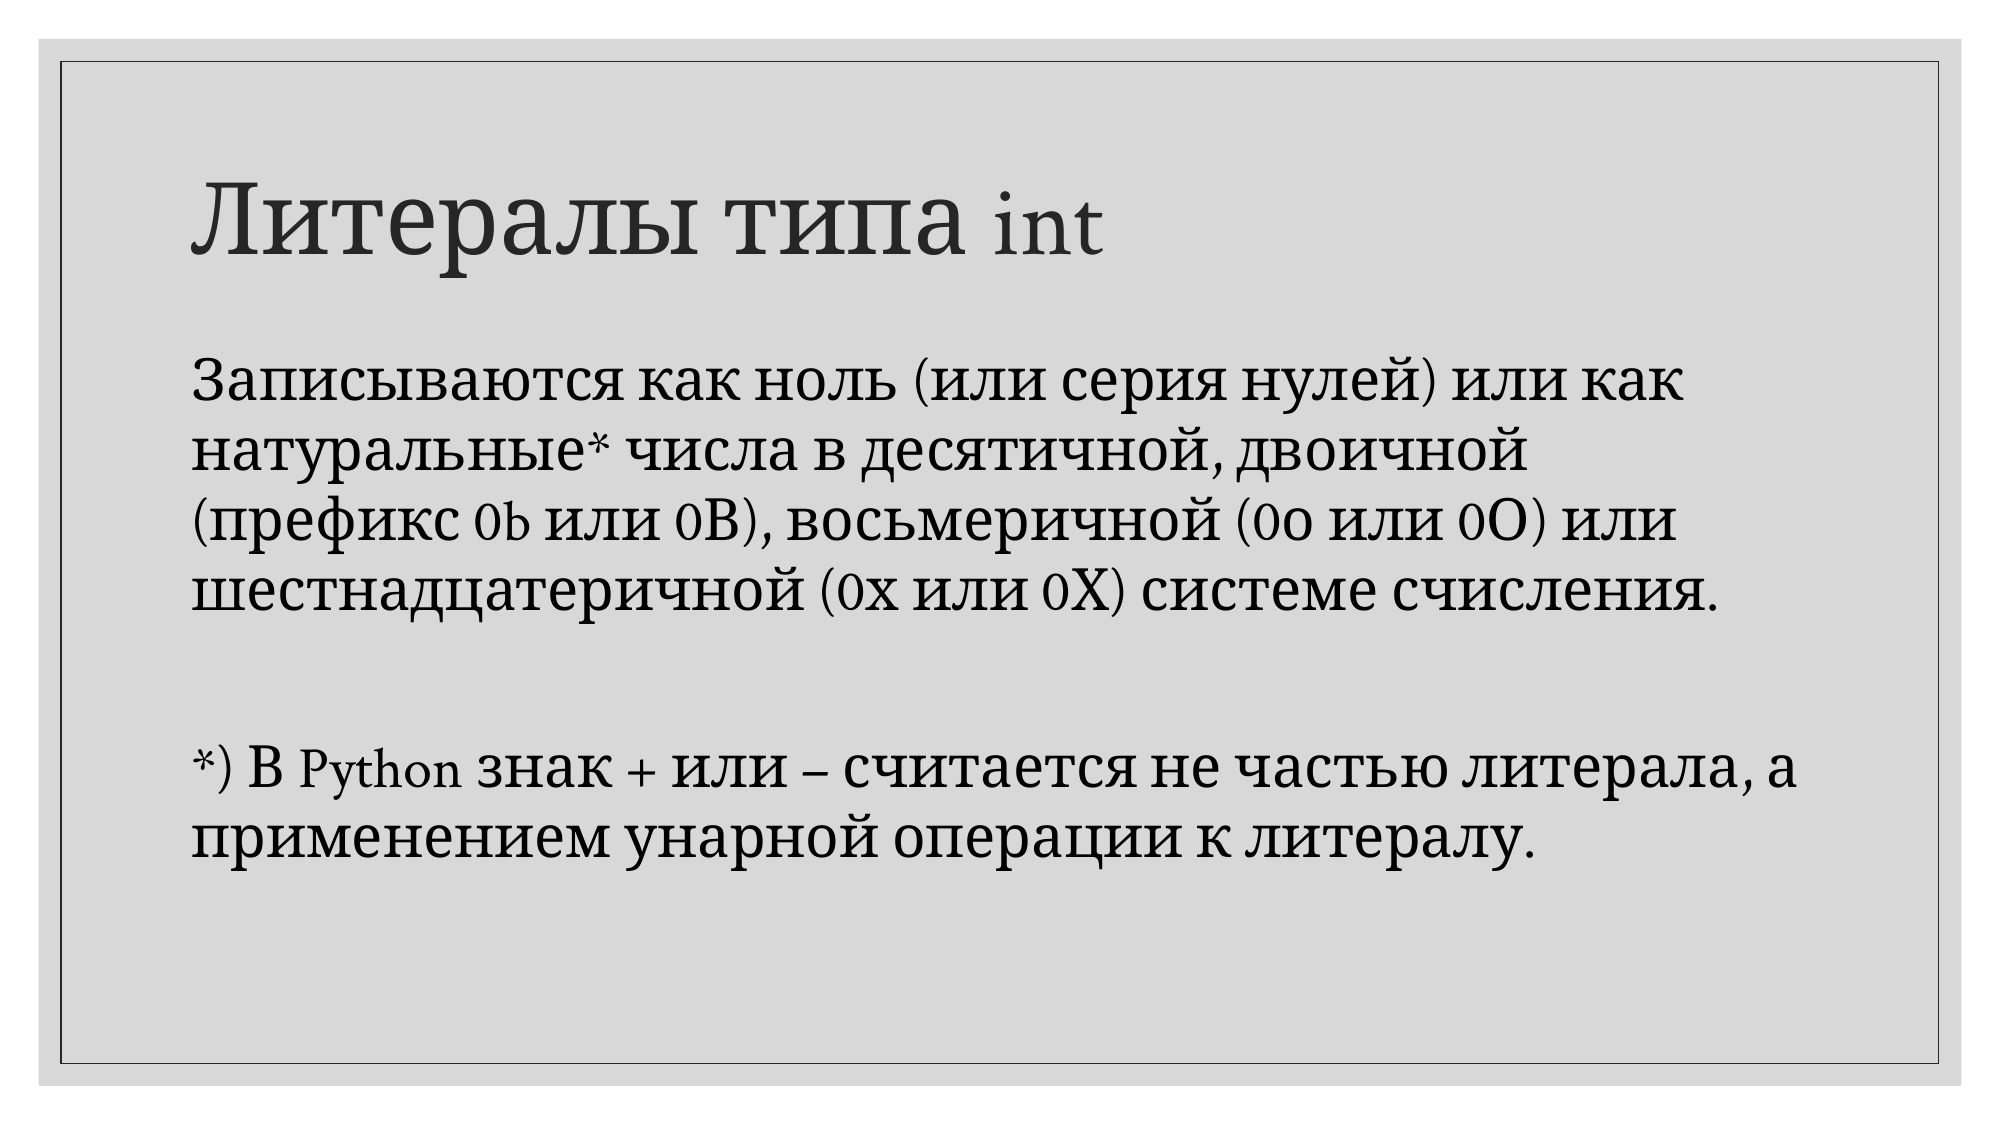

Литералы типа int
Записываются как ноль (или серия нулей) или как натуральные* числа в десятичной, двоичной (префикс 0b или 0В), восьмеричной (0о или 0О) или шестнадцатеричной (0х или 0Х) системе счисления.

*) В Python знак + или – считается не частью литерала, а применением унарной операции к литералу.